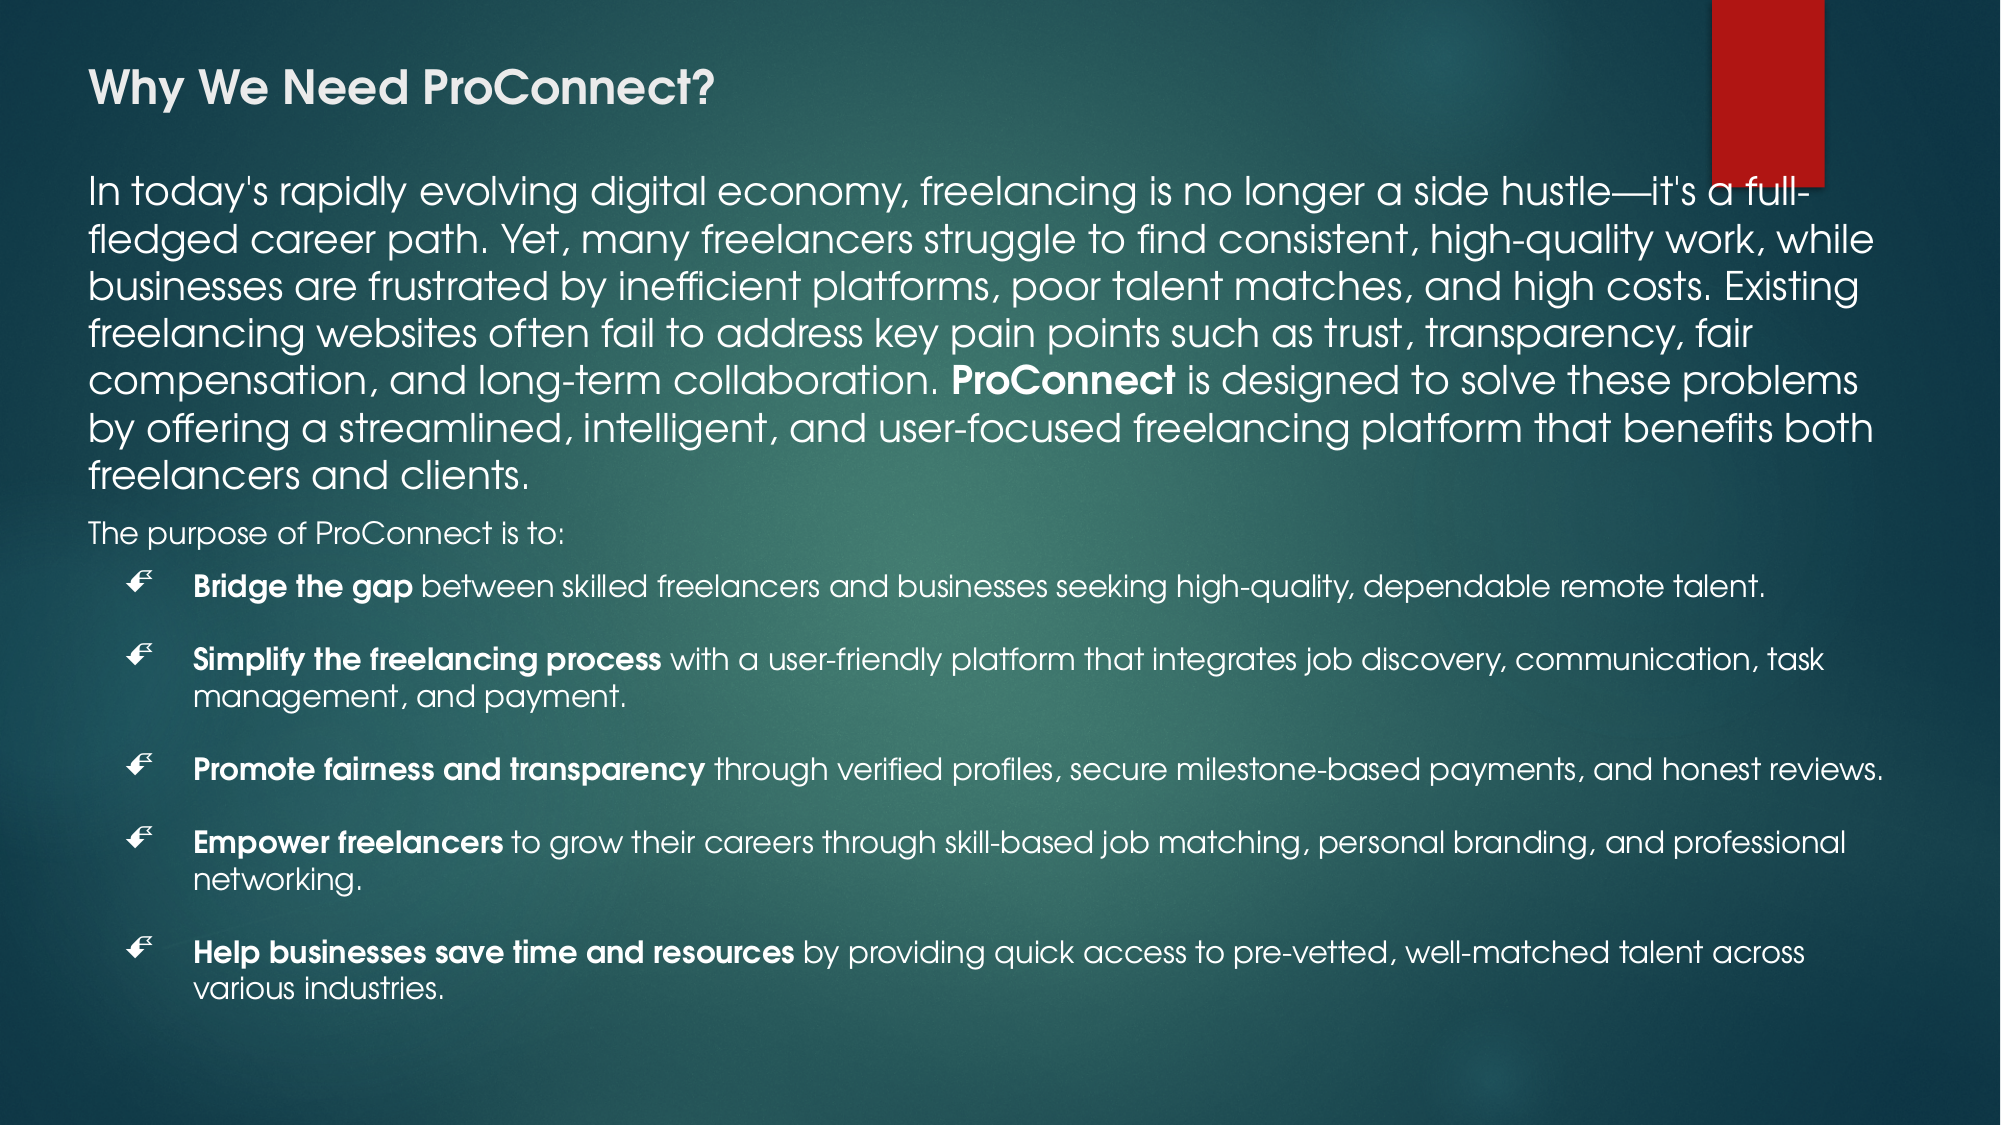

# Why We Need ProConnect?
In today's rapidly evolving digital economy, freelancing is no longer a side hustle—it's a full-fledged career path. Yet, many freelancers struggle to find consistent, high-quality work, while businesses are frustrated by inefficient platforms, poor talent matches, and high costs. Existing freelancing websites often fail to address key pain points such as trust, transparency, fair compensation, and long-term collaboration. ProConnect is designed to solve these problems by offering a streamlined, intelligent, and user-focused freelancing platform that benefits both freelancers and clients.
The purpose of ProConnect is to:
Bridge the gap between skilled freelancers and businesses seeking high-quality, dependable remote talent.
Simplify the freelancing process with a user-friendly platform that integrates job discovery, communication, task management, and payment.
Promote fairness and transparency through verified profiles, secure milestone-based payments, and honest reviews.
Empower freelancers to grow their careers through skill-based job matching, personal branding, and professional networking.
Help businesses save time and resources by providing quick access to pre-vetted, well-matched talent across various industries.